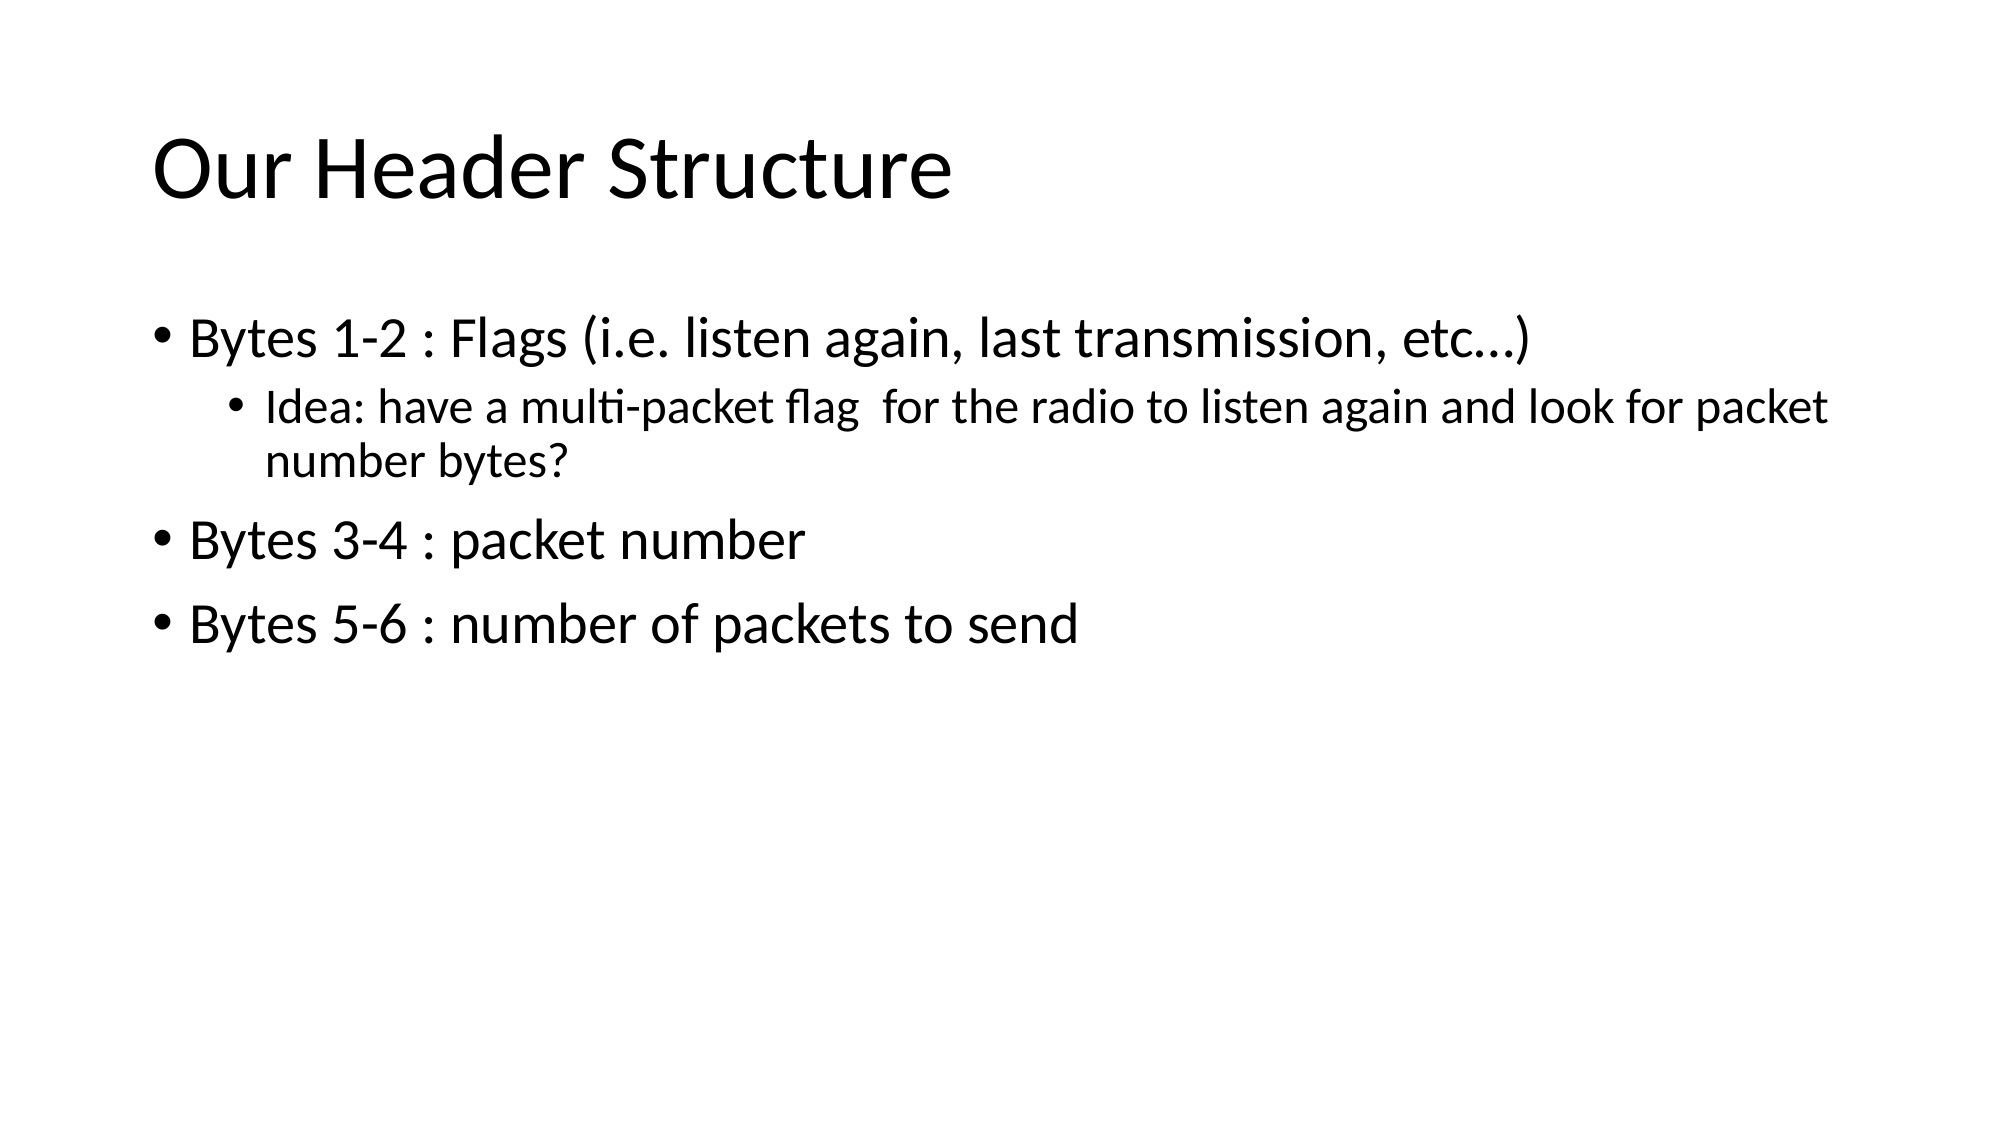

# Our Header Structure
Bytes 1-2 : Flags (i.e. listen again, last transmission, etc…)
Idea: have a multi-packet flag  for the radio to listen again and look for packet number bytes?
Bytes 3-4 : packet number
Bytes 5-6 : number of packets to send